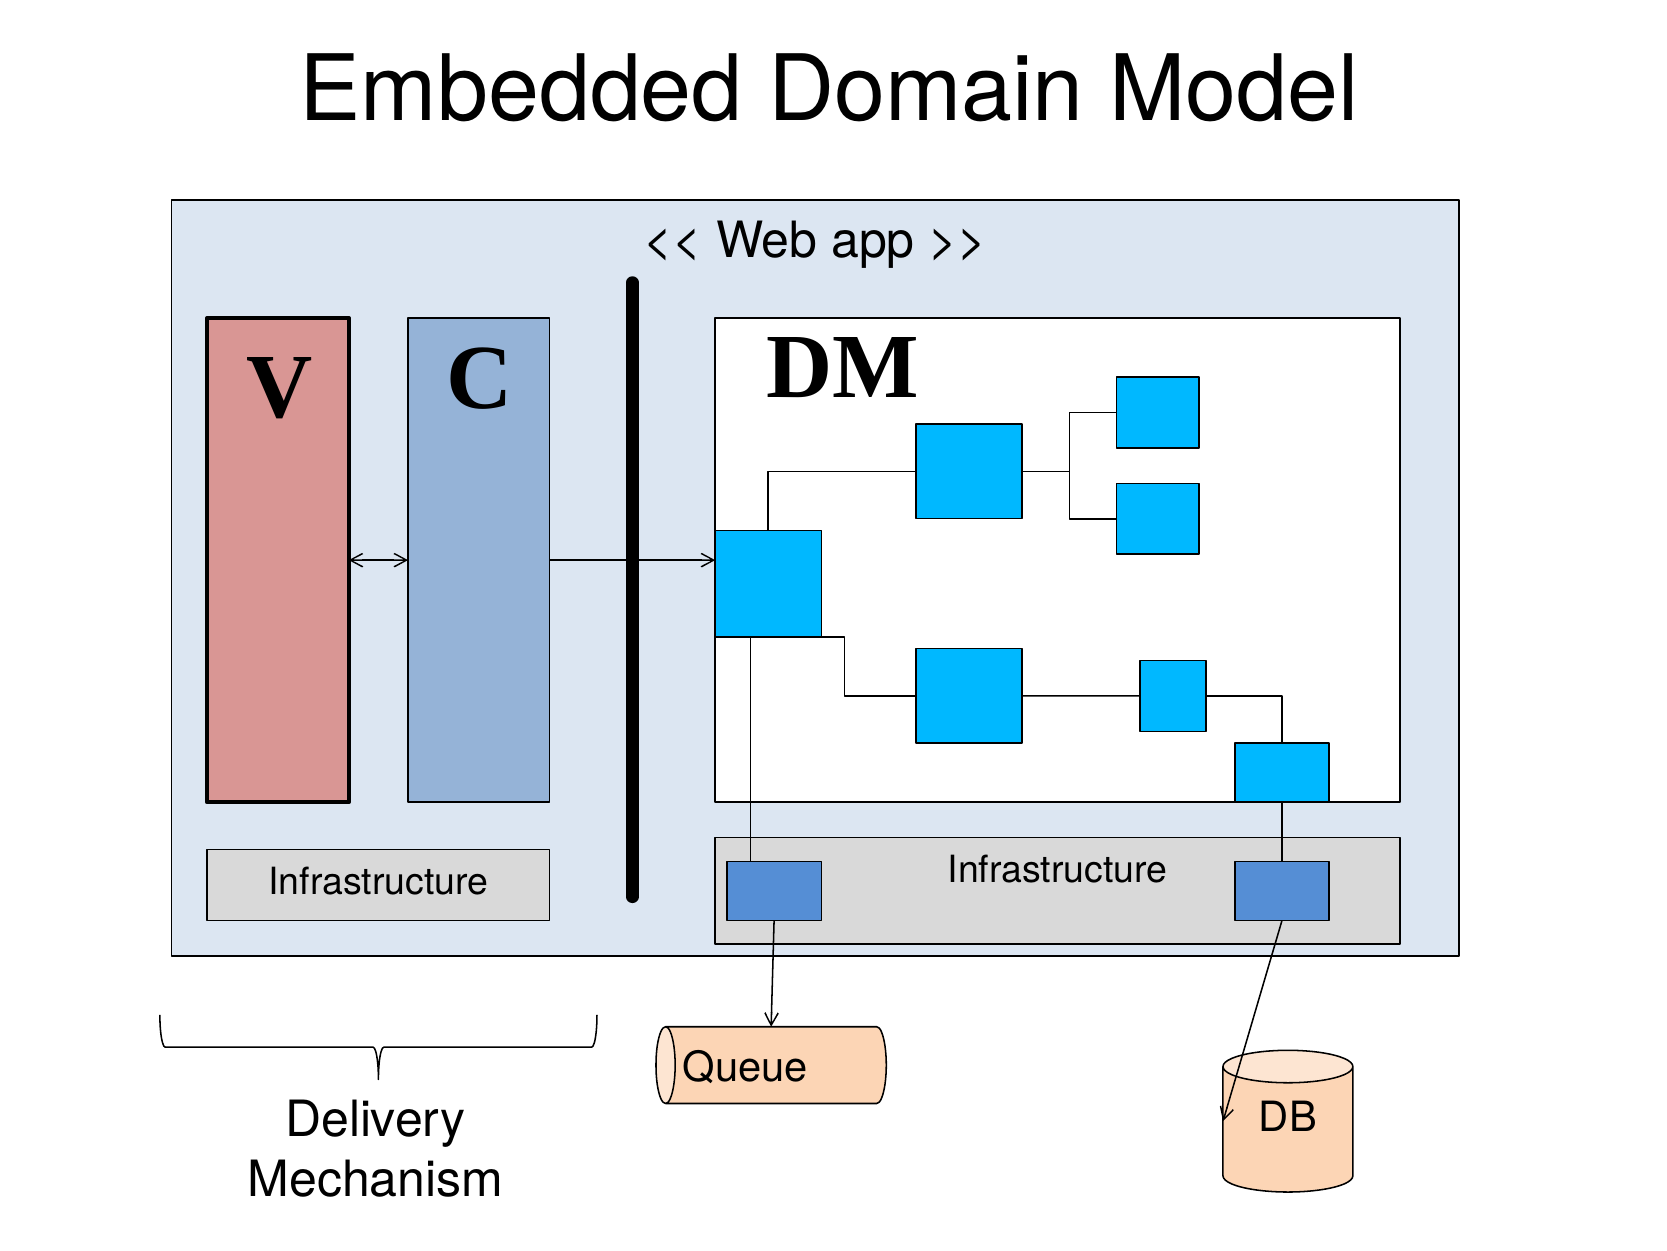

# Embedded Domain Model
<< Web app >>
DM
C

V

Model

Infrastructure
Infrastructure

Queue
DB
Delivery
Mechanism